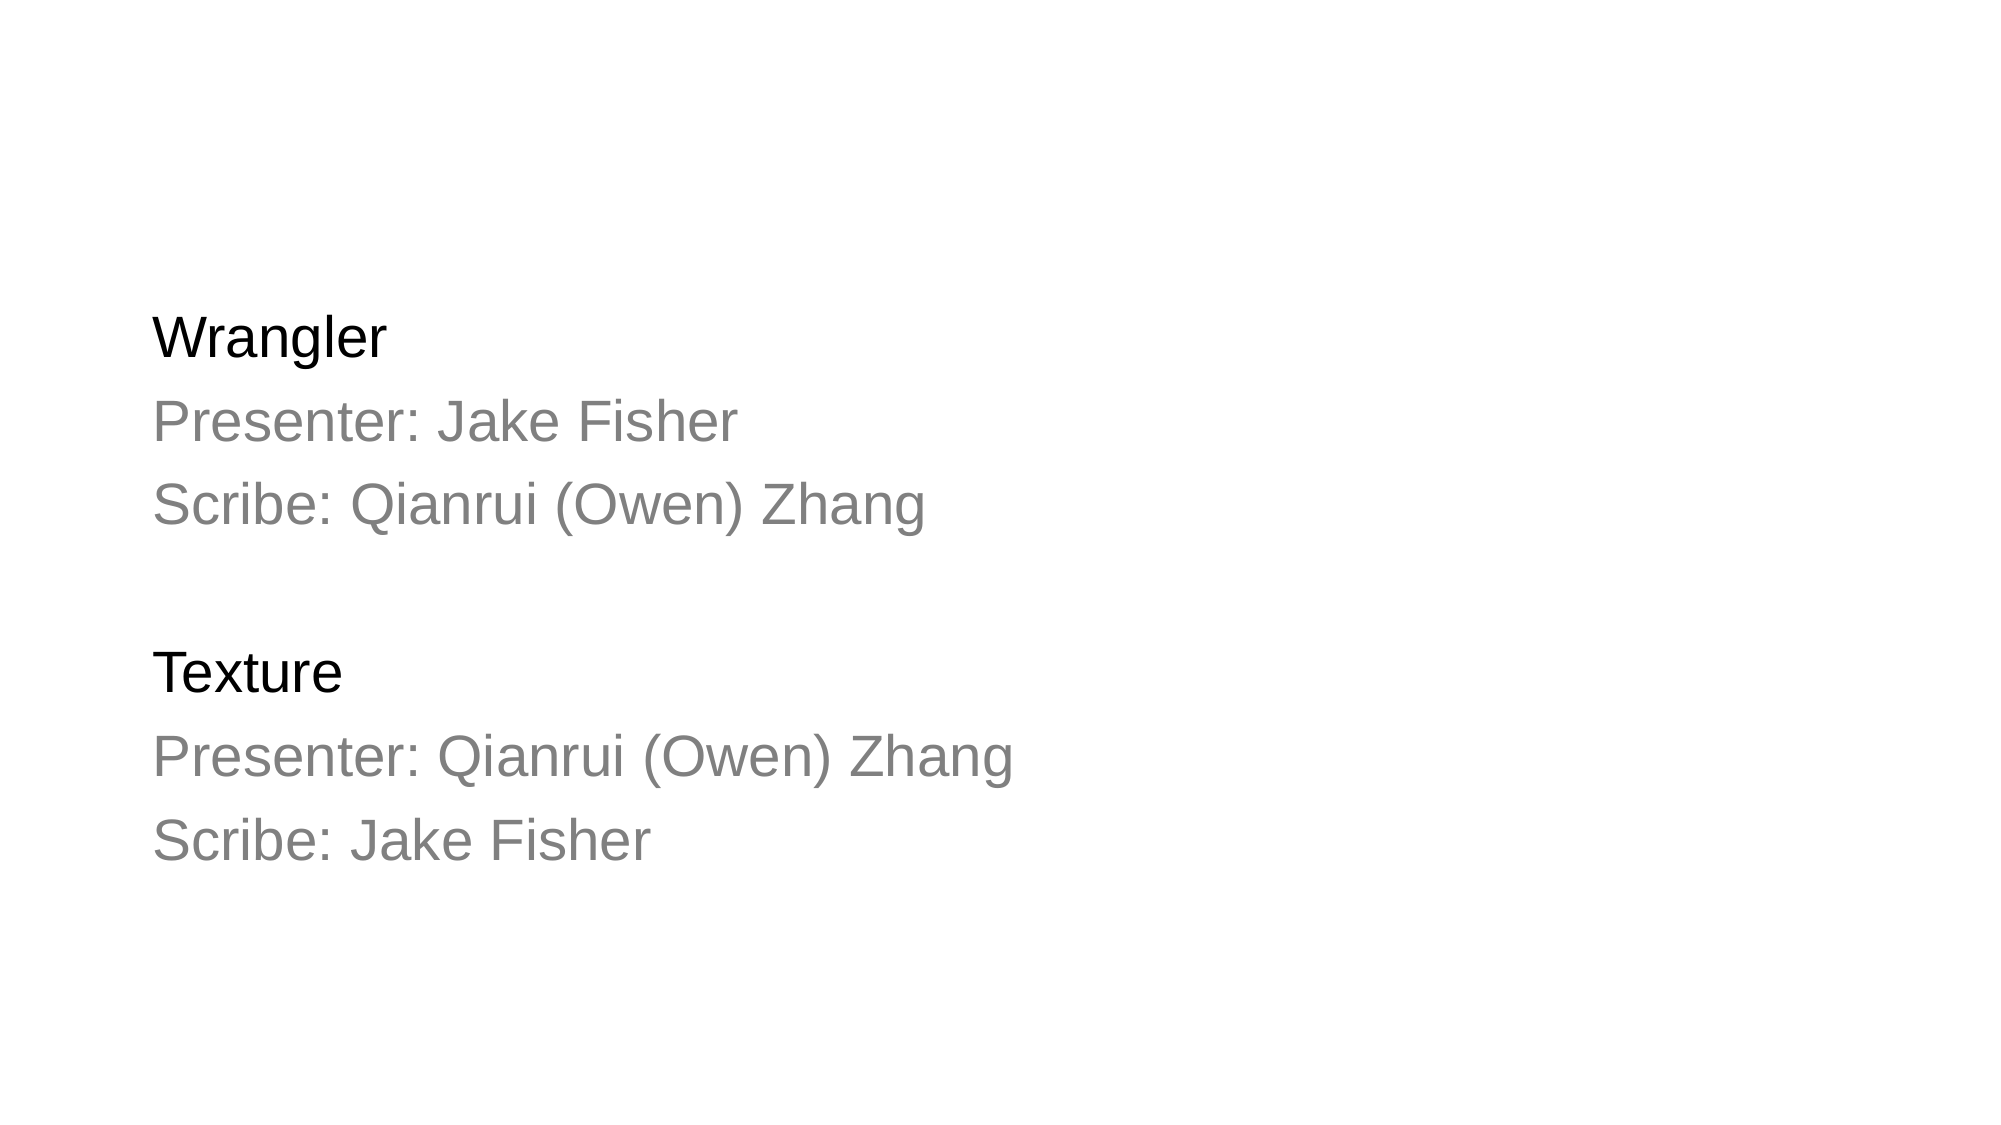

#
Wrangler
Presenter: Jake Fisher
Scribe: Qianrui (Owen) Zhang

Texture
Presenter: Qianrui (Owen) Zhang
Scribe: Jake Fisher